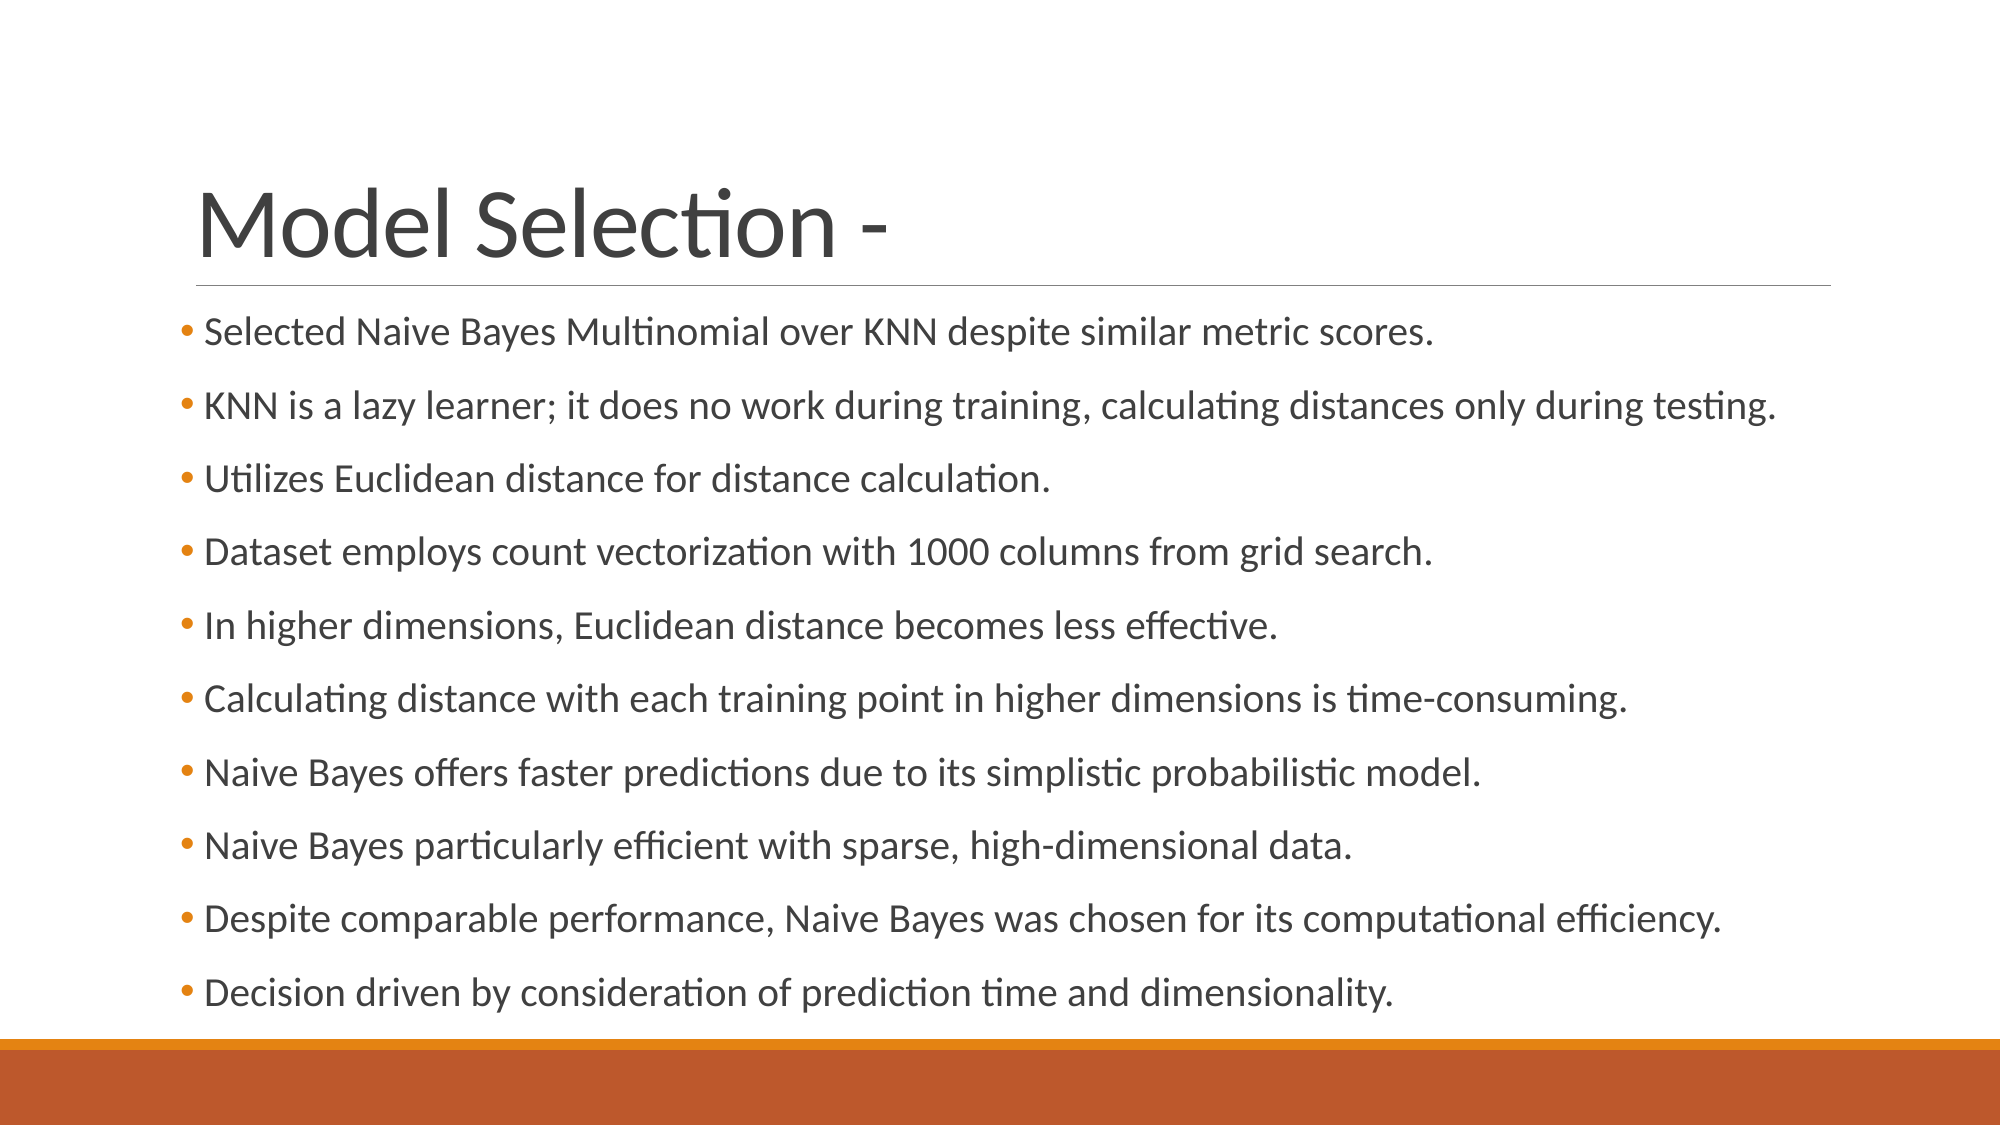

# Model Selection -
 Selected Naive Bayes Multinomial over KNN despite similar metric scores.
 KNN is a lazy learner; it does no work during training, calculating distances only during testing.
 Utilizes Euclidean distance for distance calculation.
 Dataset employs count vectorization with 1000 columns from grid search.
 In higher dimensions, Euclidean distance becomes less effective.
 Calculating distance with each training point in higher dimensions is time-consuming.
 Naive Bayes offers faster predictions due to its simplistic probabilistic model.
 Naive Bayes particularly efficient with sparse, high-dimensional data.
 Despite comparable performance, Naive Bayes was chosen for its computational efficiency.
 Decision driven by consideration of prediction time and dimensionality.